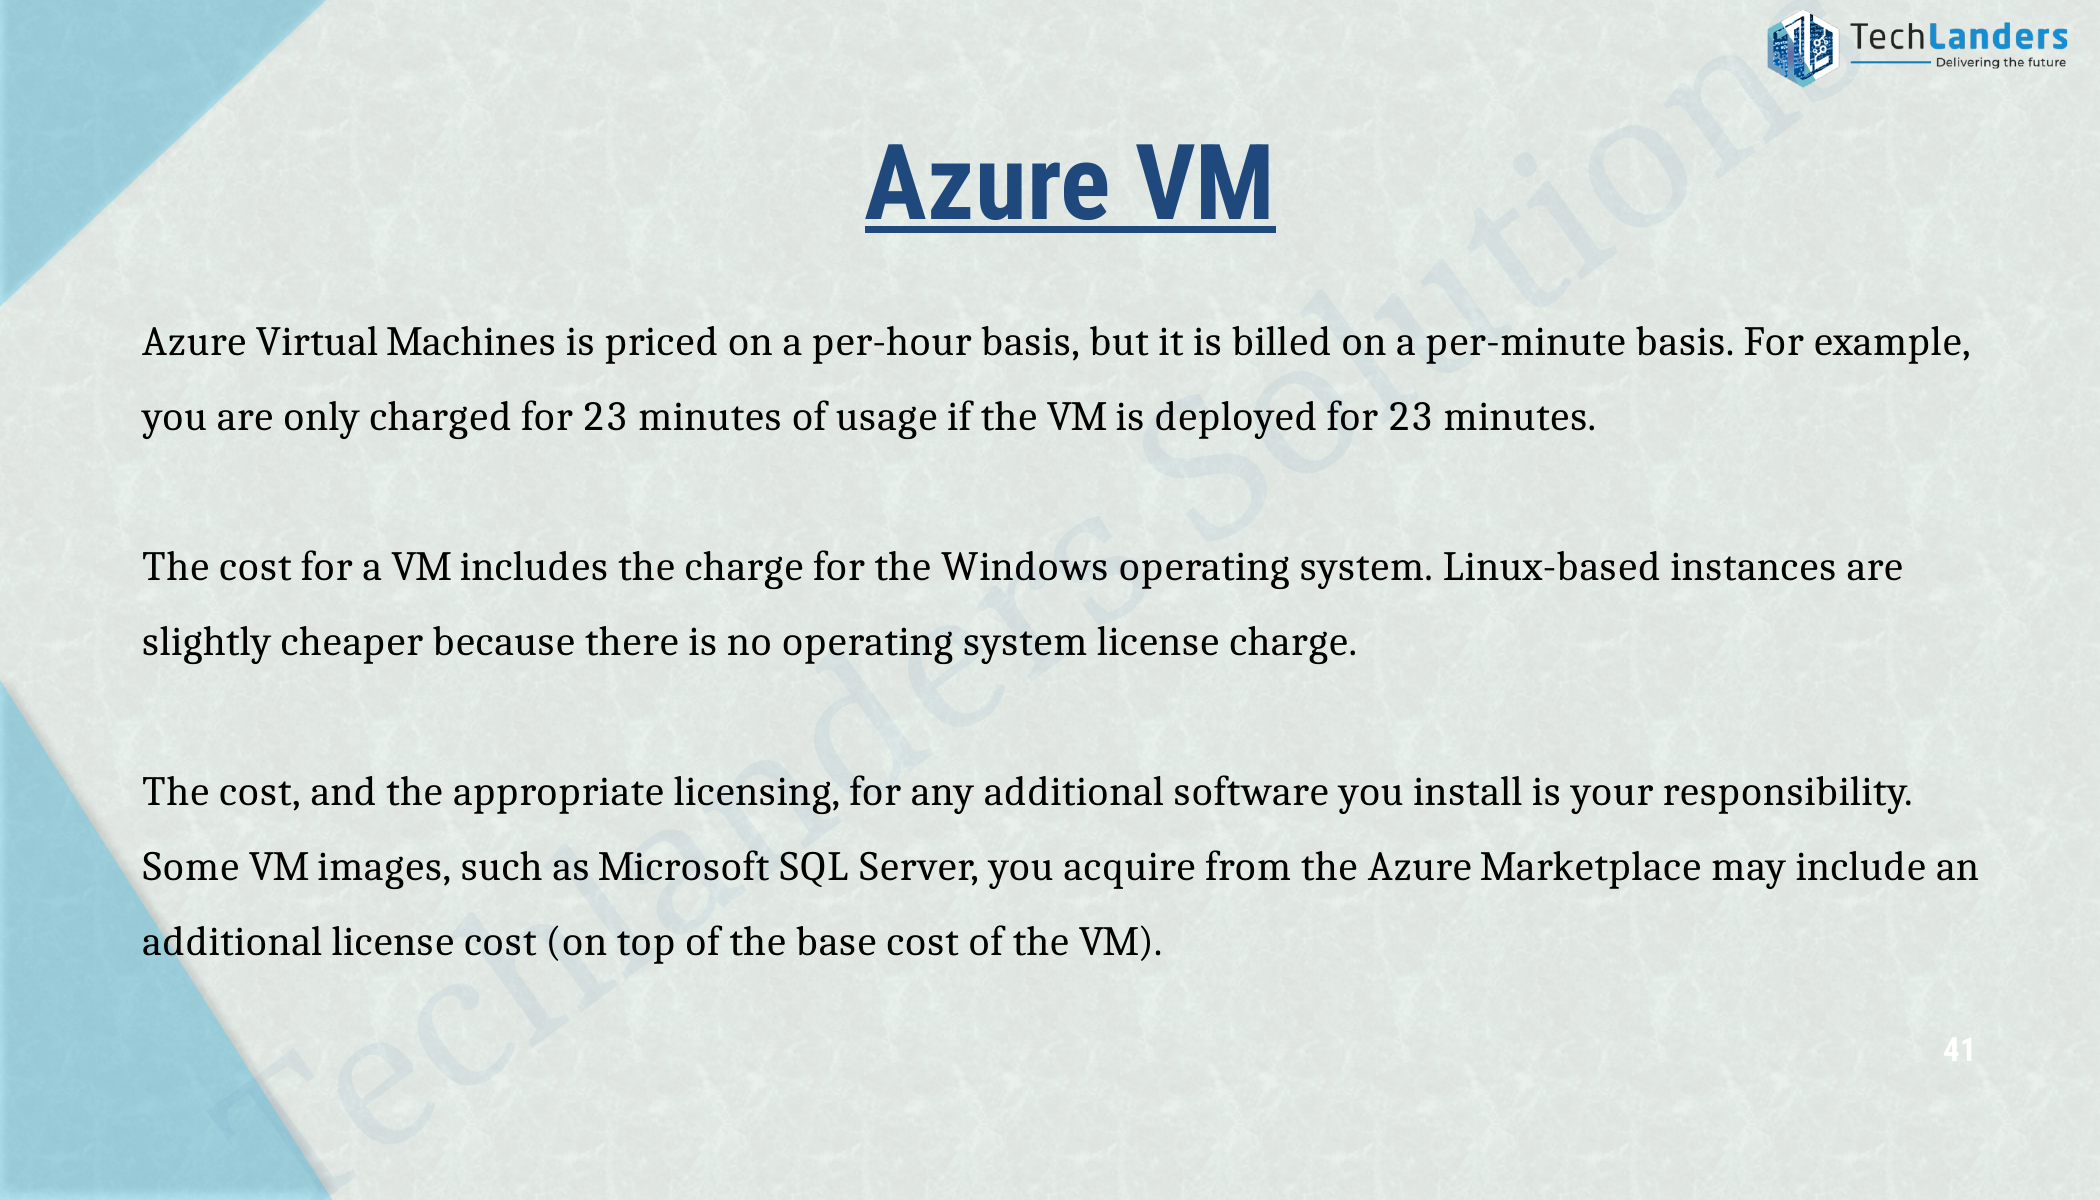

Azure VM
Azure Virtual Machines is priced on a per-hour basis, but it is billed on a per-minute basis. For example, you are only charged for 23 minutes of usage if the VM is deployed for 23 minutes.

The cost for a VM includes the charge for the Windows operating system. Linux-based instances are slightly cheaper because there is no operating system license charge.

The cost, and the appropriate licensing, for any additional software you install is your responsibility.
Some VM images, such as Microsoft SQL Server, you acquire from the Azure Marketplace may include an additional license cost (on top of the base cost of the VM).
41